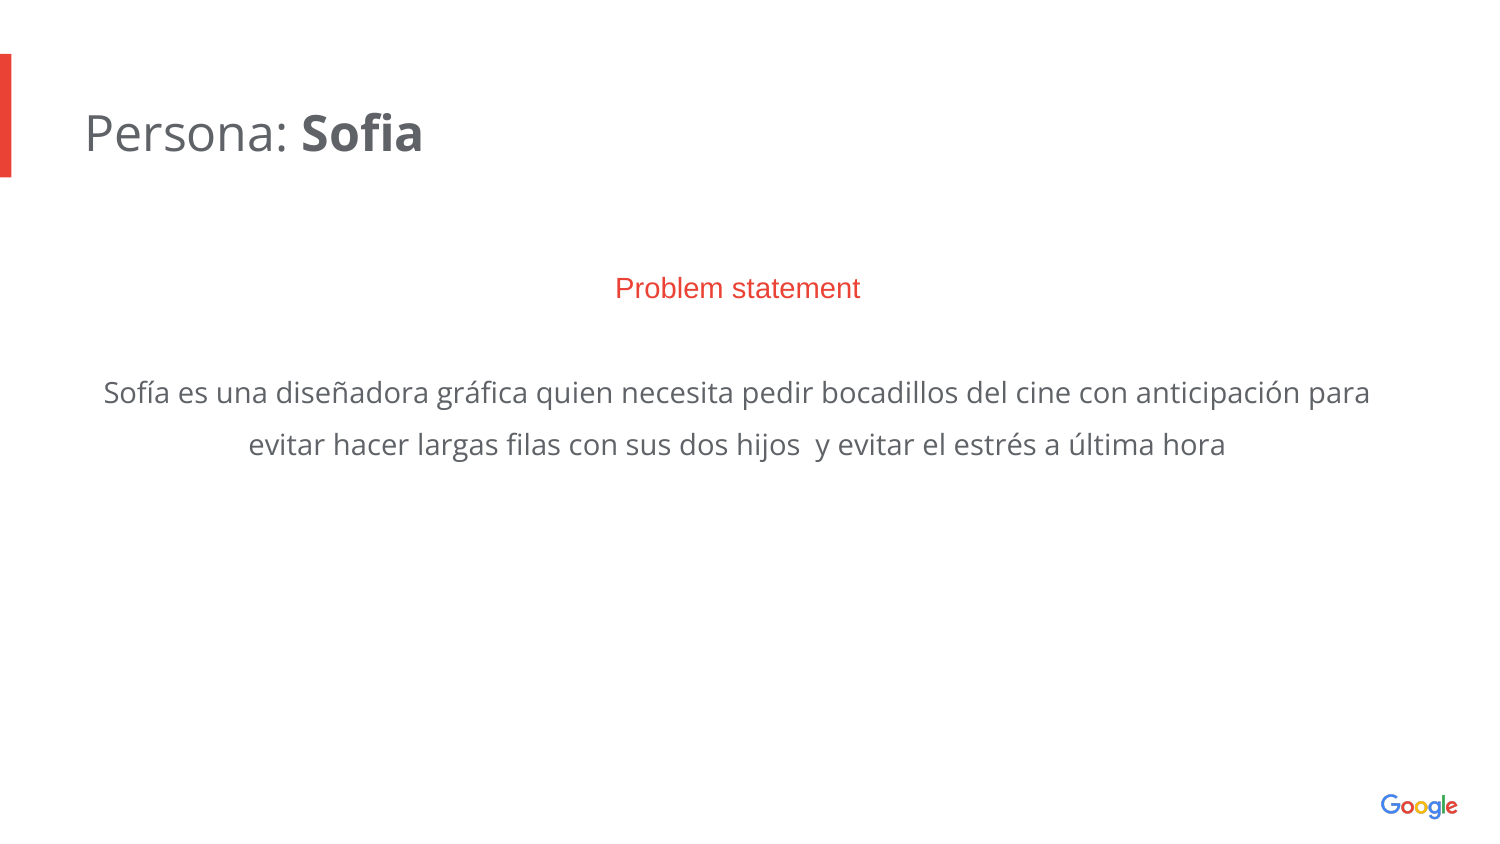

Persona: Sofia
Problem statement

Sofía es una diseñadora gráfica quien necesita pedir bocadillos del cine con anticipación para evitar hacer largas filas con sus dos hijos  y evitar el estrés a última hora